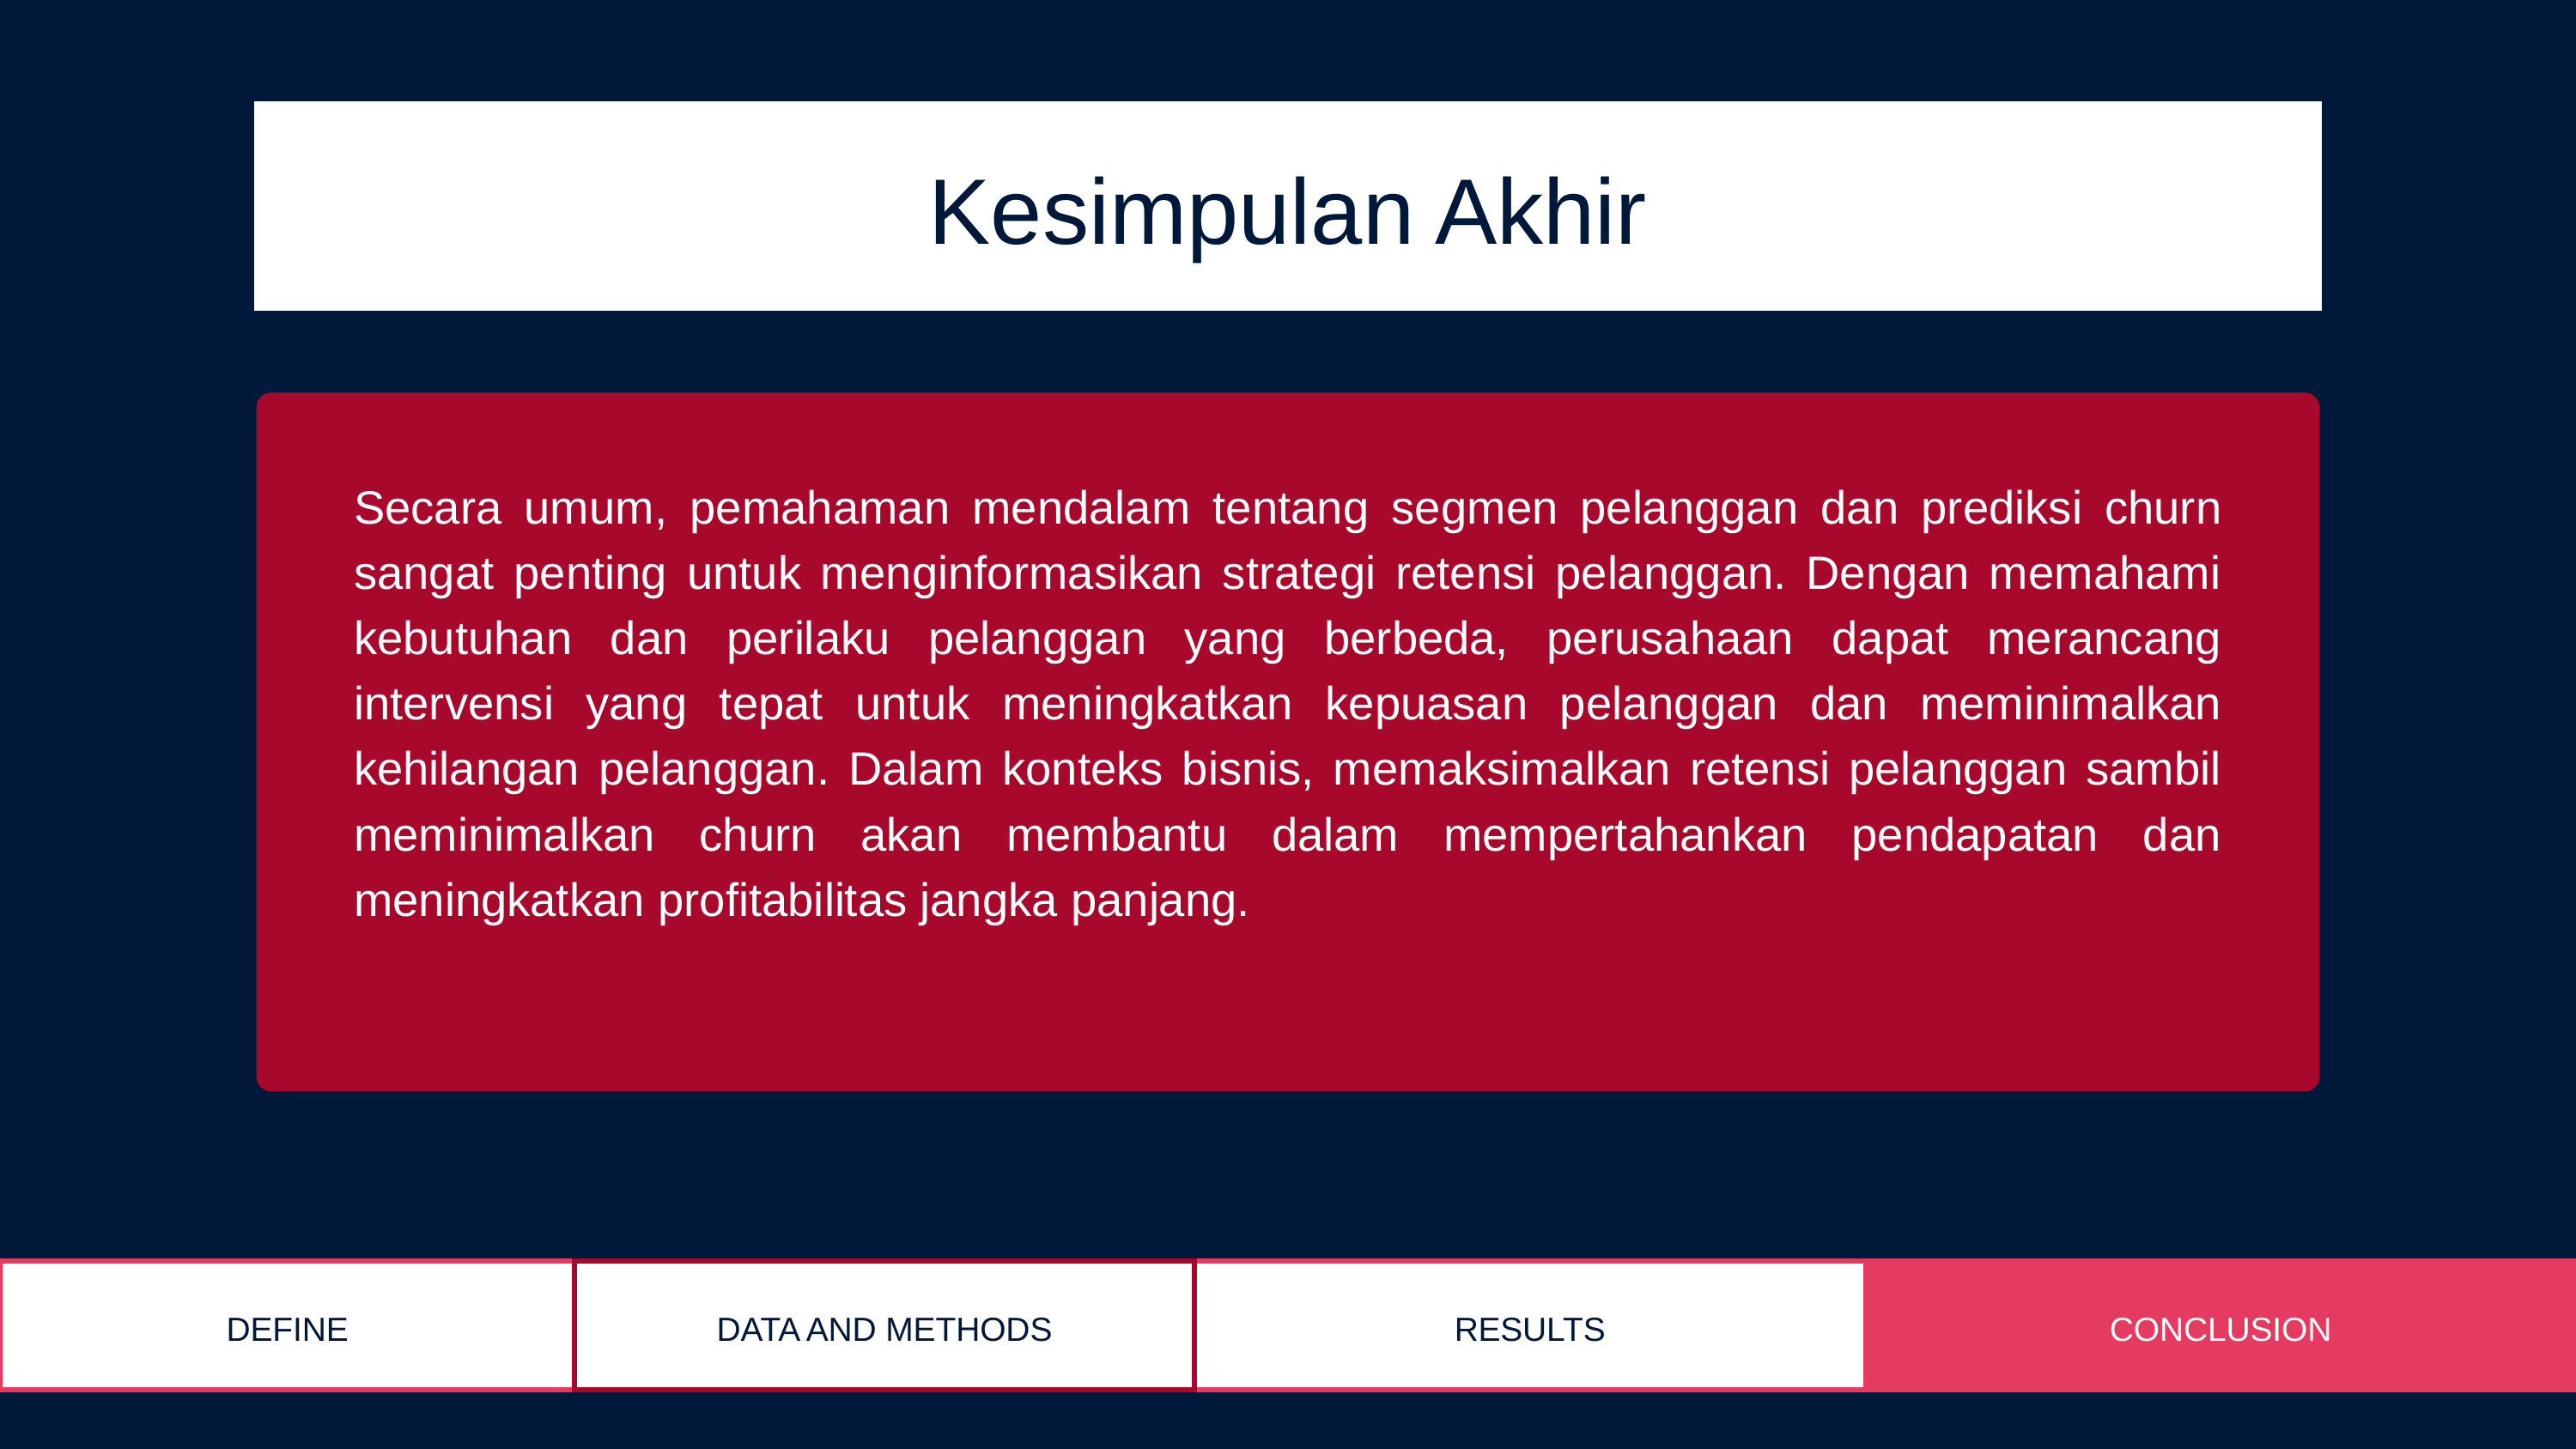

Kesimpulan Akhir

Secara umum, pemahaman mendalam tentang segmen pelanggan dan prediksi churn sangat penting untuk menginformasikan strategi retensi pelanggan. Dengan memahami kebutuhan dan perilaku pelanggan yang berbeda, perusahaan dapat merancang intervensi yang tepat untuk meningkatkan kepuasan pelanggan dan meminimalkan kehilangan pelanggan. Dalam konteks bisnis, memaksimalkan retensi pelanggan sambil meminimalkan churn akan membantu dalam mempertahankan pendapatan dan meningkatkan profitabilitas jangka panjang.

| DEFINE | DATA AND METHODS | RESULTS | CONCLUSION |
| --- | --- | --- | --- |